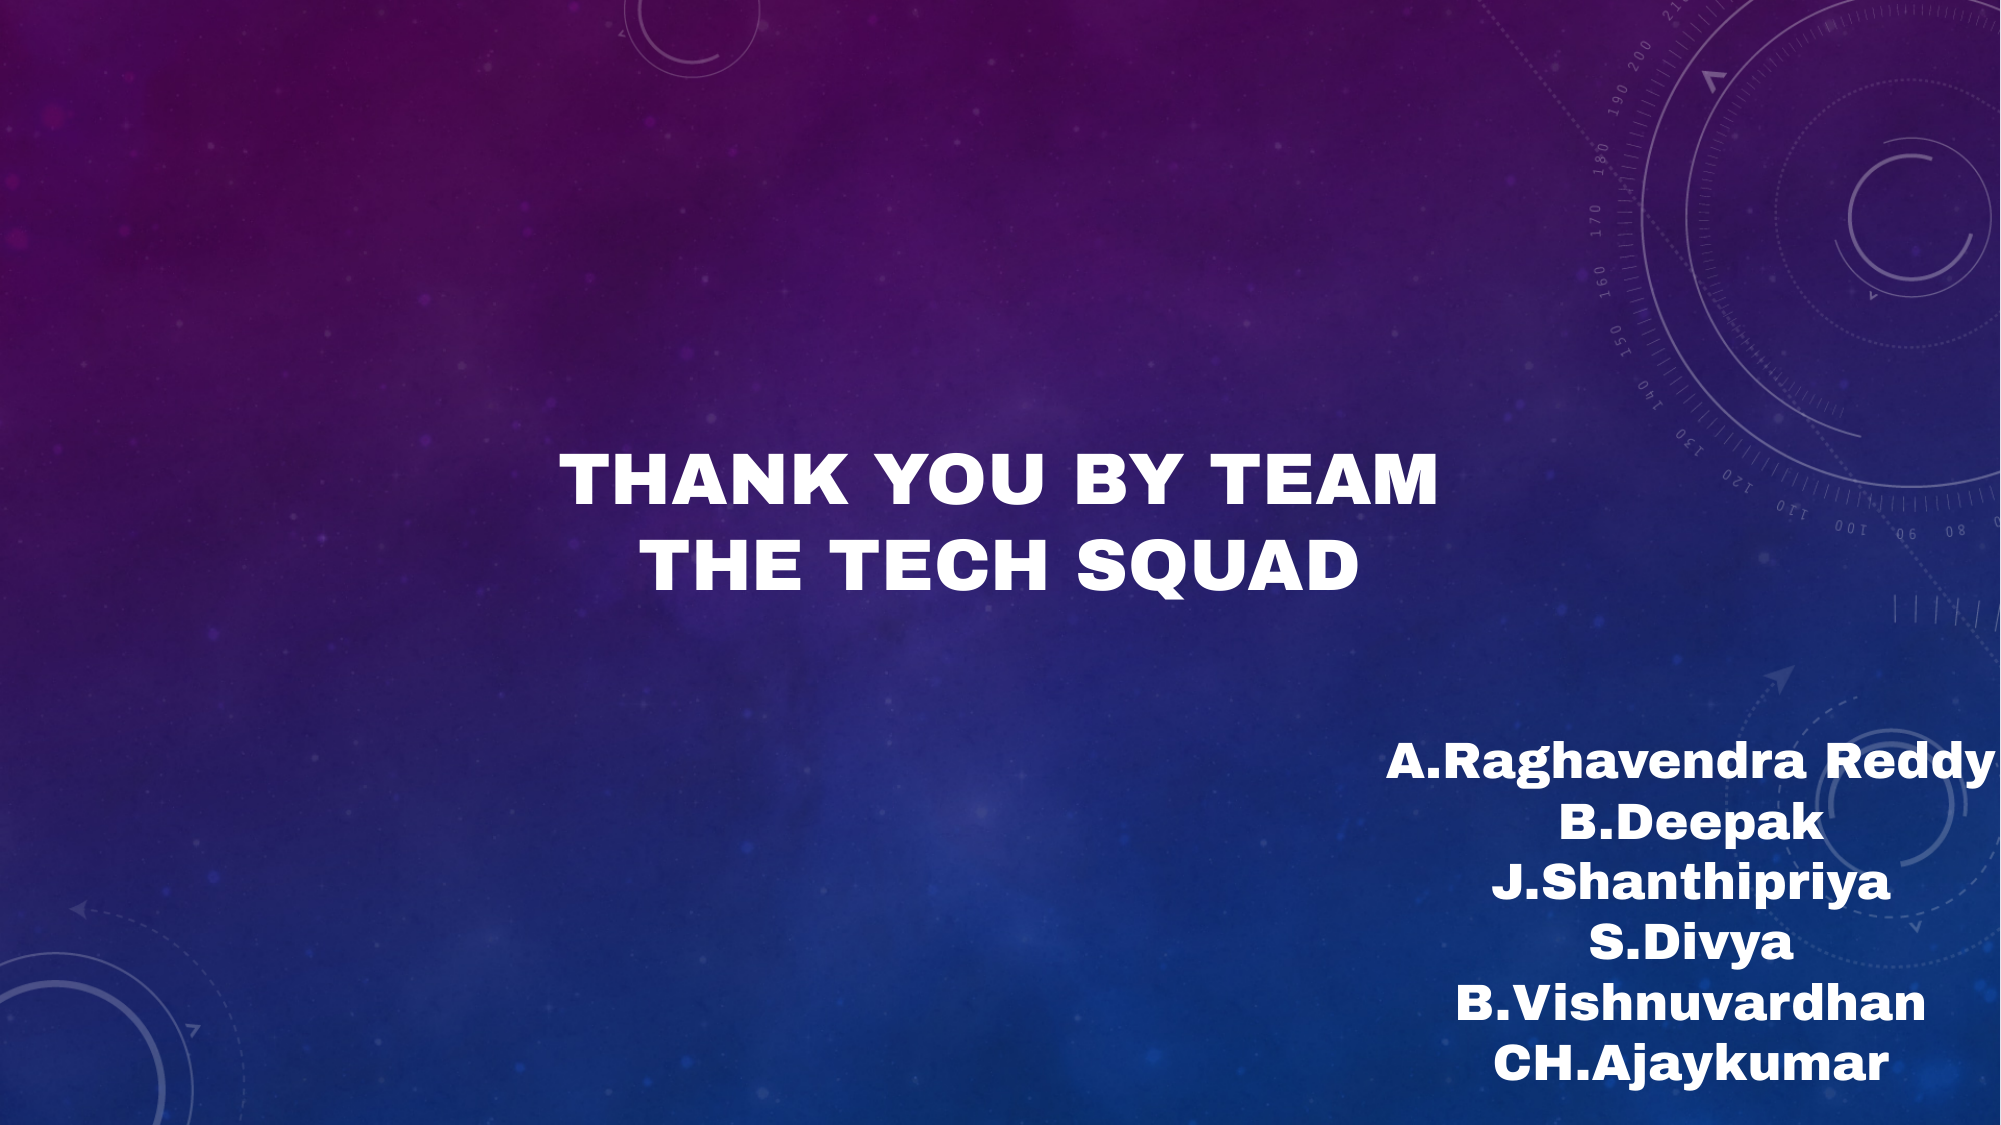

THANK YOU BY TEAM
THE TECH SQUAD
A.Raghavendra Reddy
B.Deepak
J.Shanthipriya
S.Divya
B.Vishnuvardhan
CH.Ajaykumar